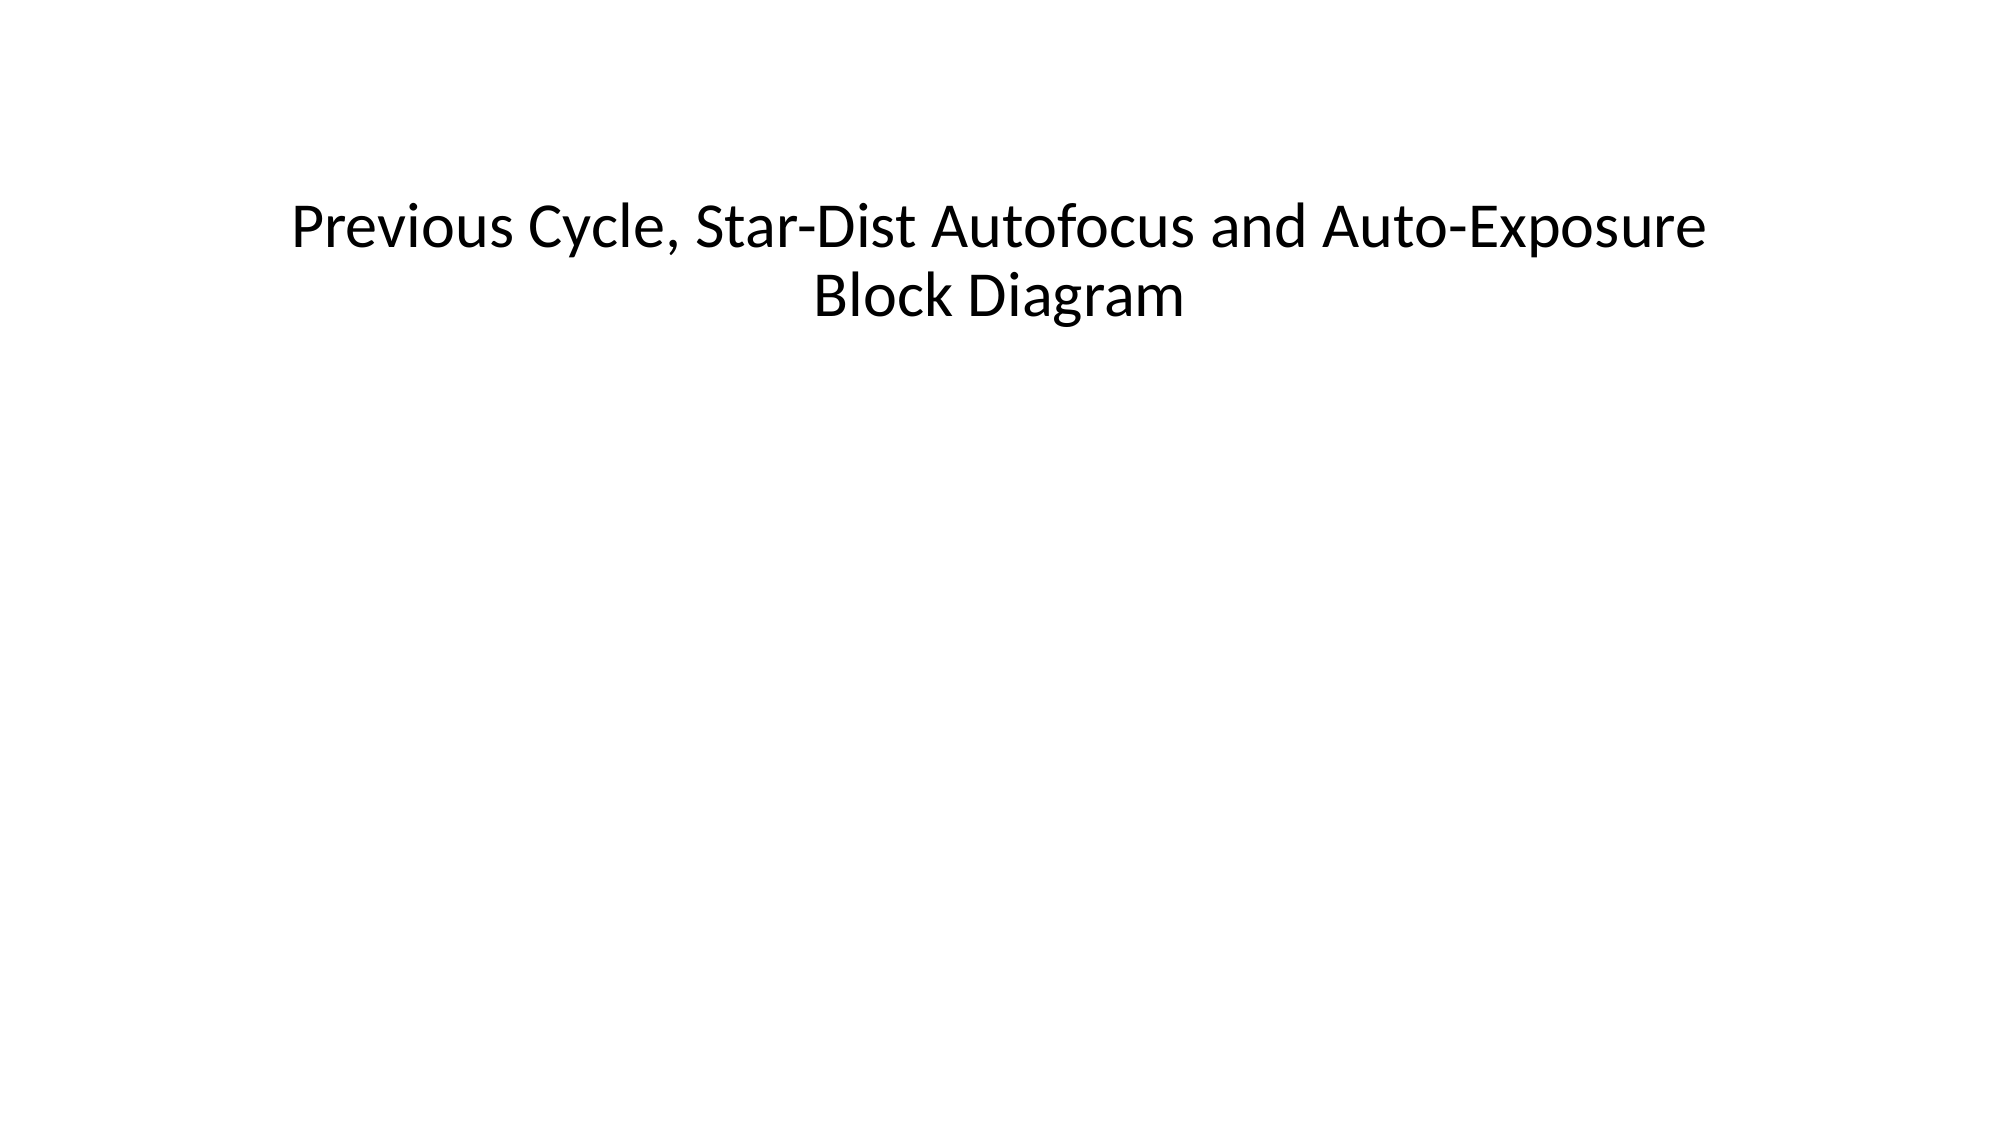

# Previous Cycle, Star-Dist Autofocus and Auto-Exposure Block Diagram